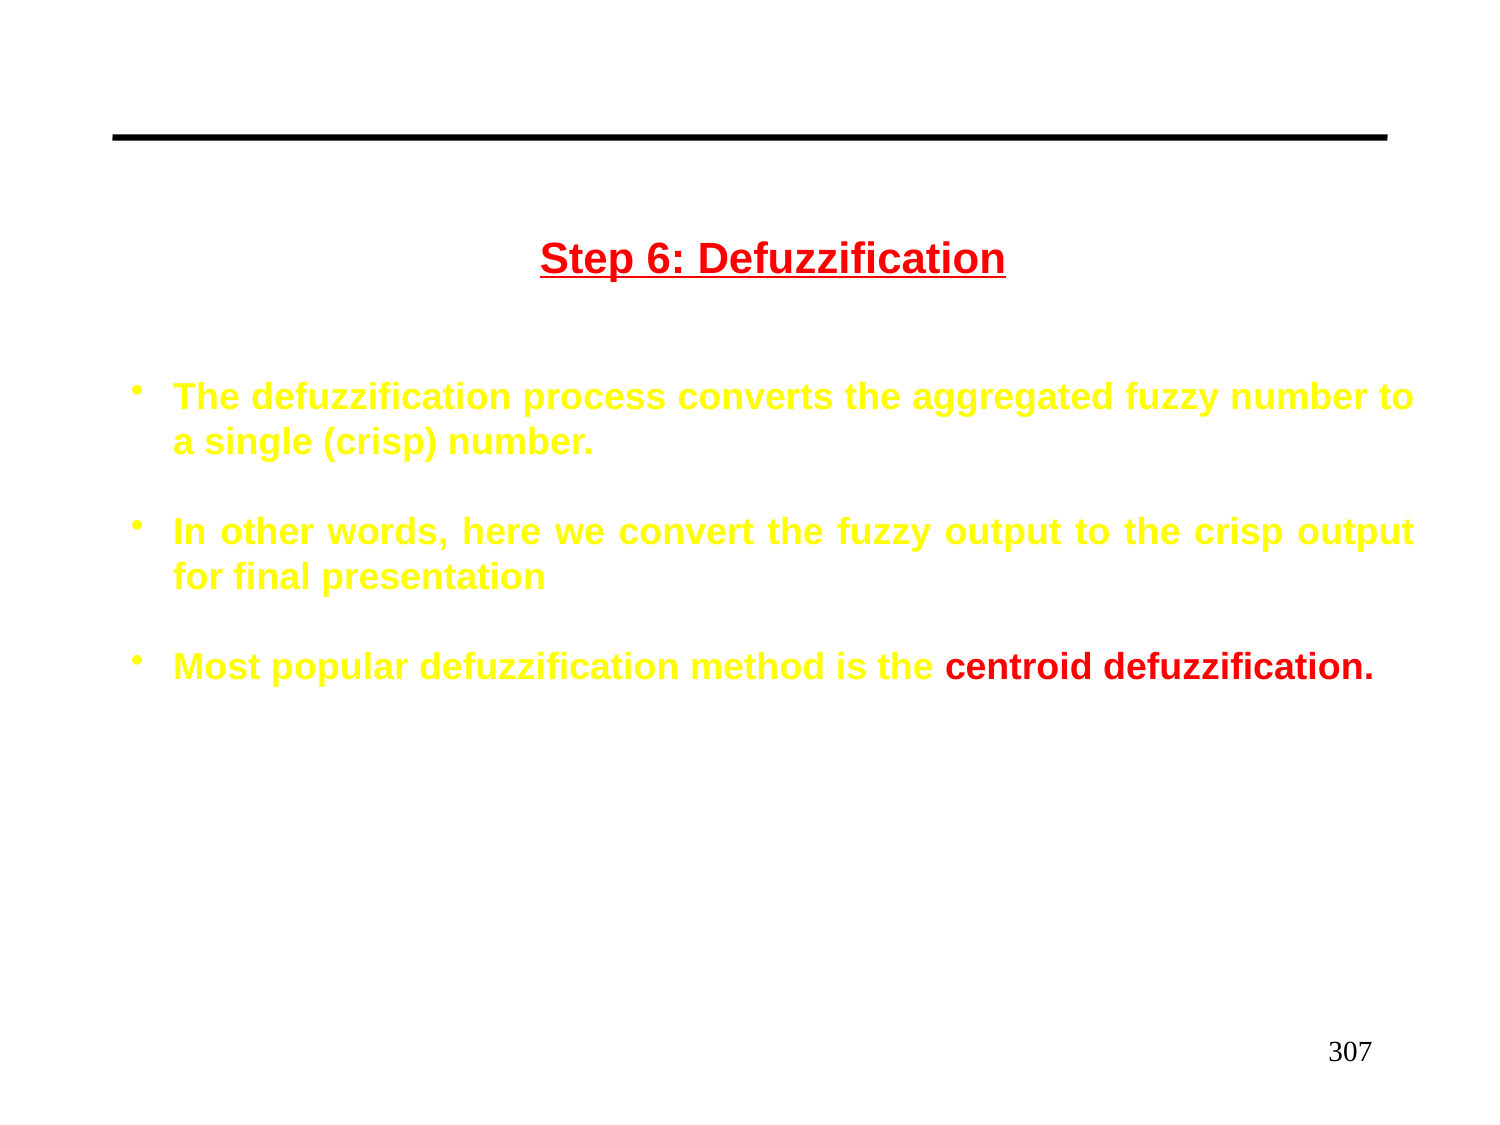

Step 6: Defuzzification

The defuzzification process converts the aggregated fuzzy number to a single (crisp) number.

In other words, here we convert the fuzzy output to the crisp output for final presentation

Most popular defuzzification method is the centroid defuzzification.

307